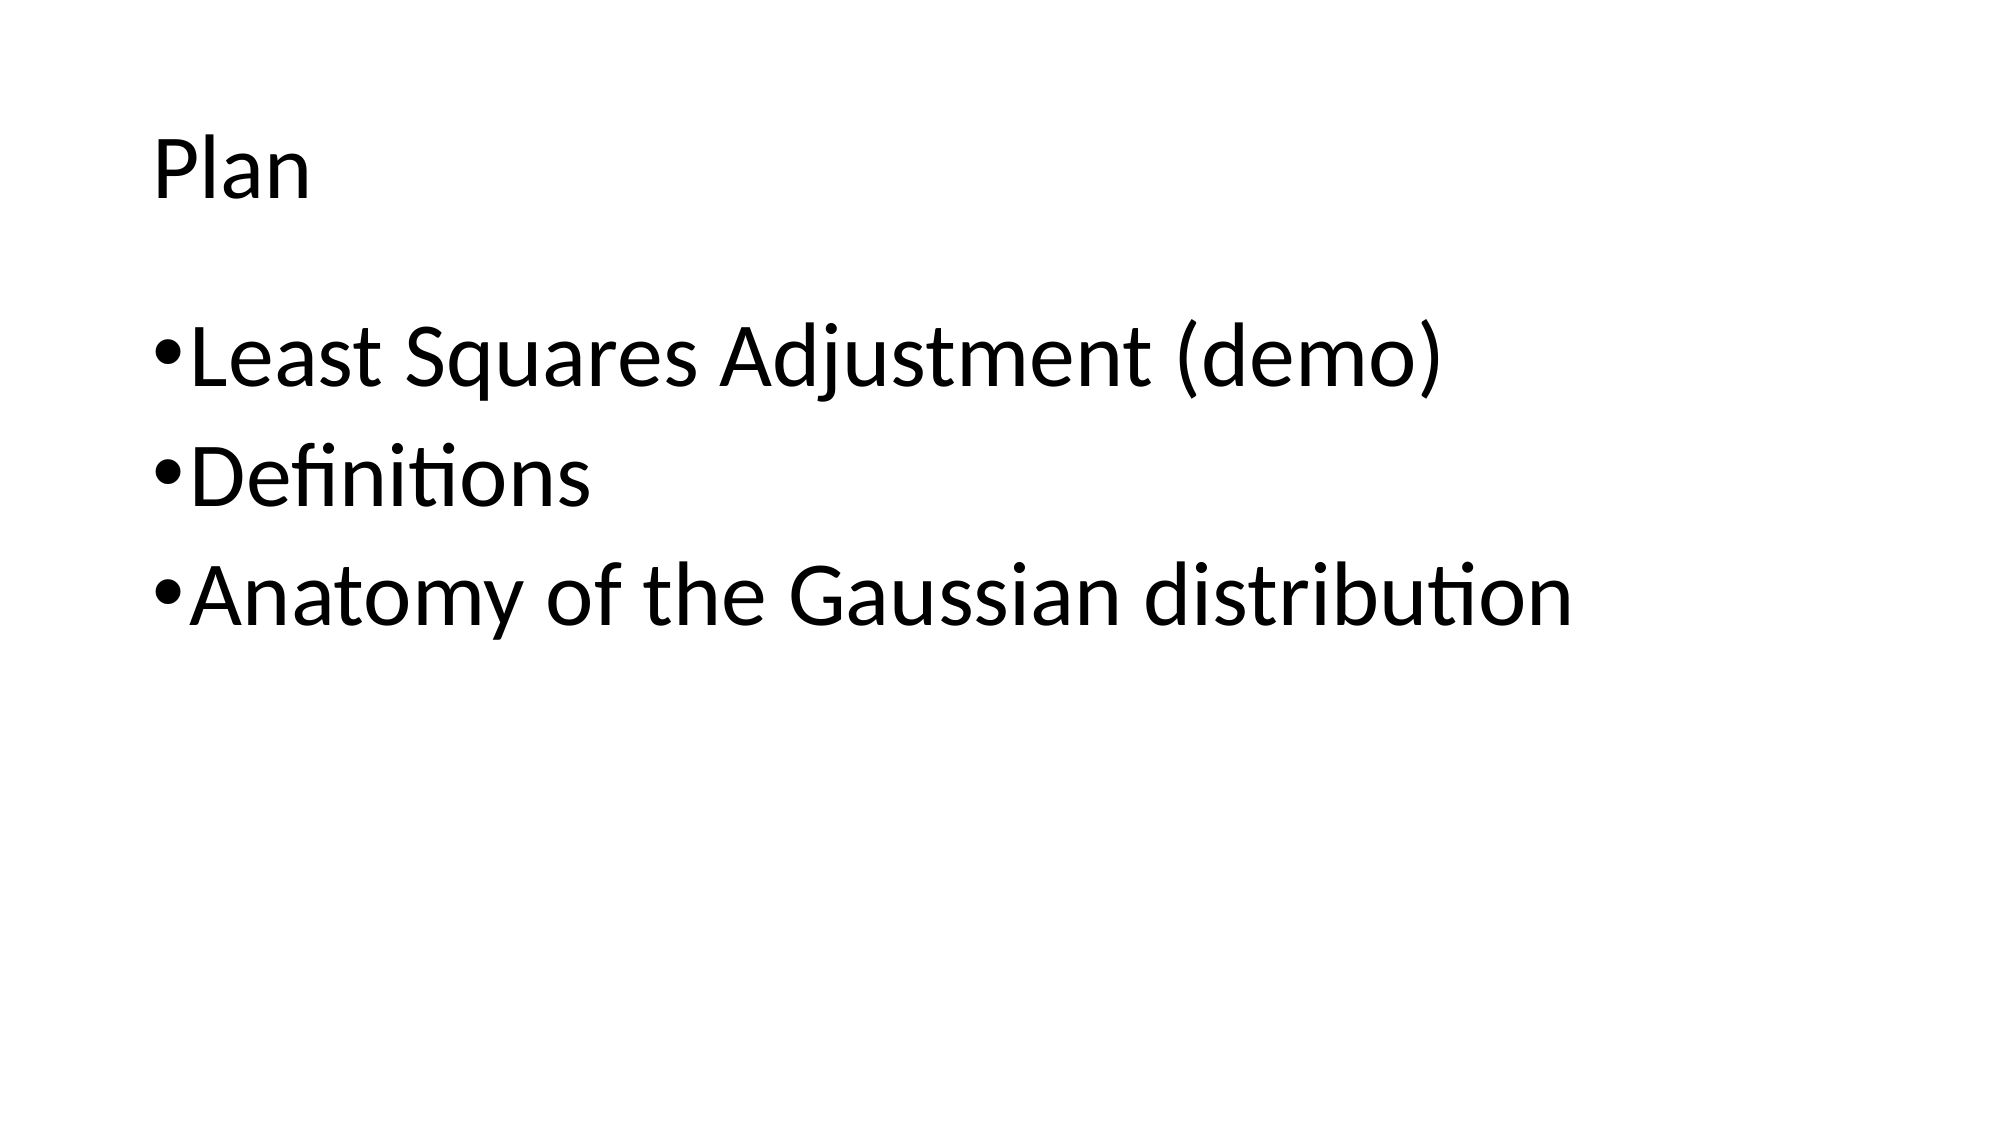

# Plan
Least Squares Adjustment (demo)
Definitions
Anatomy of the Gaussian distribution